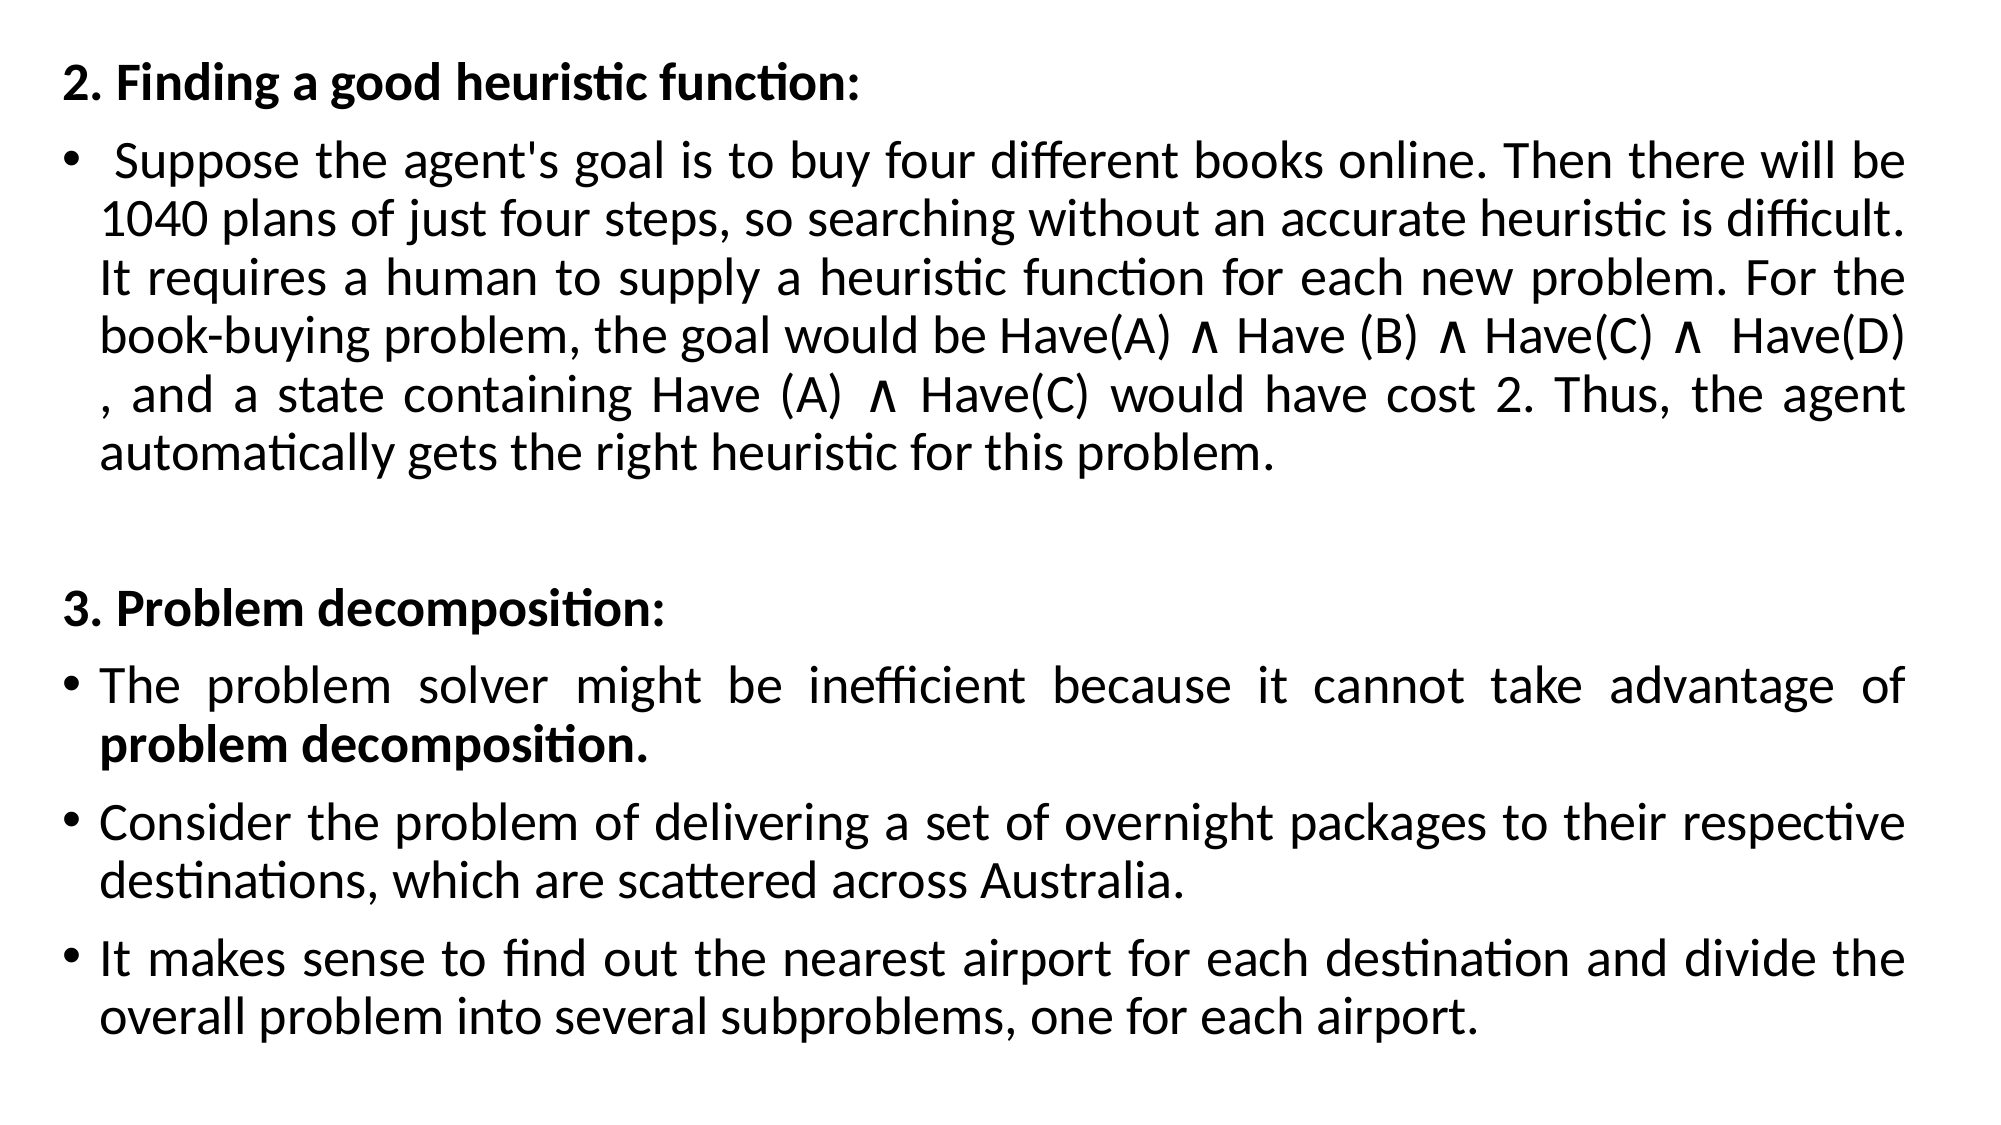

# 2. Finding a good heuristic function:
 Suppose the agent's goal is to buy four different books online. Then there will be 1040 plans of just four steps, so searching without an accurate heuristic is difficult. It requires a human to supply a heuristic function for each new problem. For the book-buying problem, the goal would be Have(A) ∧ Have (B) ∧ Have(C) ∧  Have(D) , and a state containing Have (A) ∧ Have(C) would have cost 2. Thus, the agent automatically gets the right heuristic for this problem.

3. Problem decomposition:
The problem solver might be inefficient because it cannot take advantage of problem decomposition.
Consider the problem of delivering a set of overnight packages to their respective destinations, which are scattered across Australia.
It makes sense to find out the nearest airport for each destination and divide the overall problem into several subproblems, one for each airport.